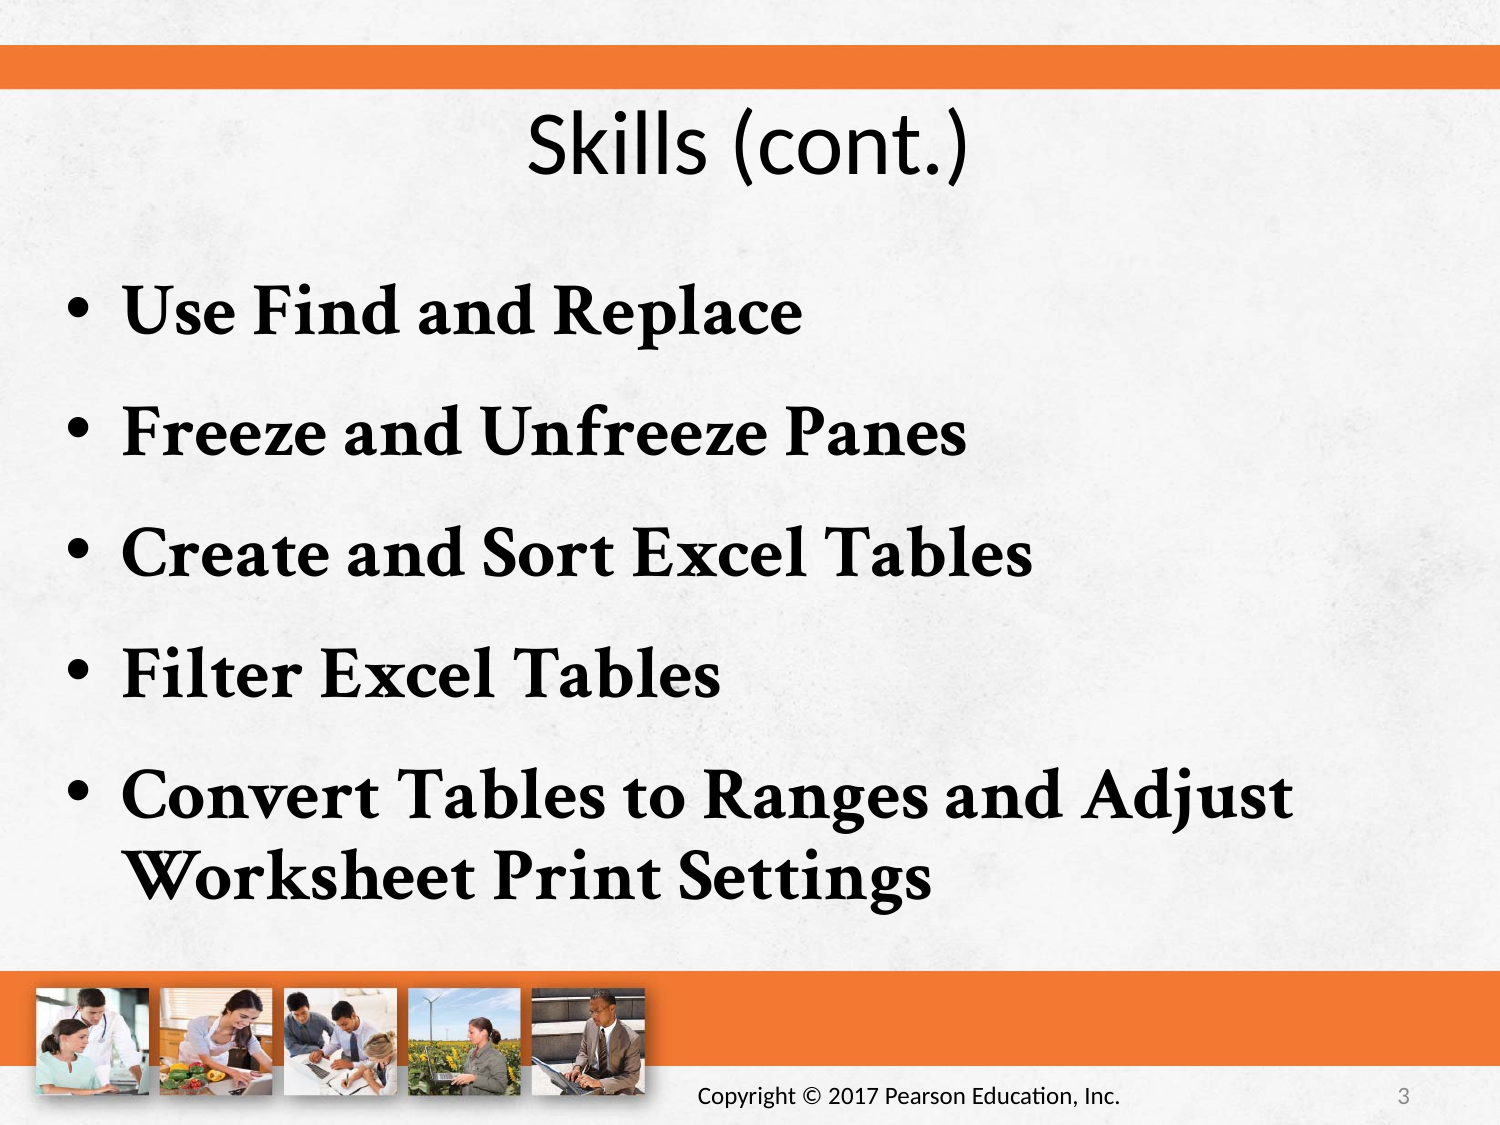

# Skills (cont.)
Use Find and Replace
Freeze and Unfreeze Panes
Create and Sort Excel Tables
Filter Excel Tables
Convert Tables to Ranges and Adjust Worksheet Print Settings

Copyright © 2017 Pearson Education, Inc.

3